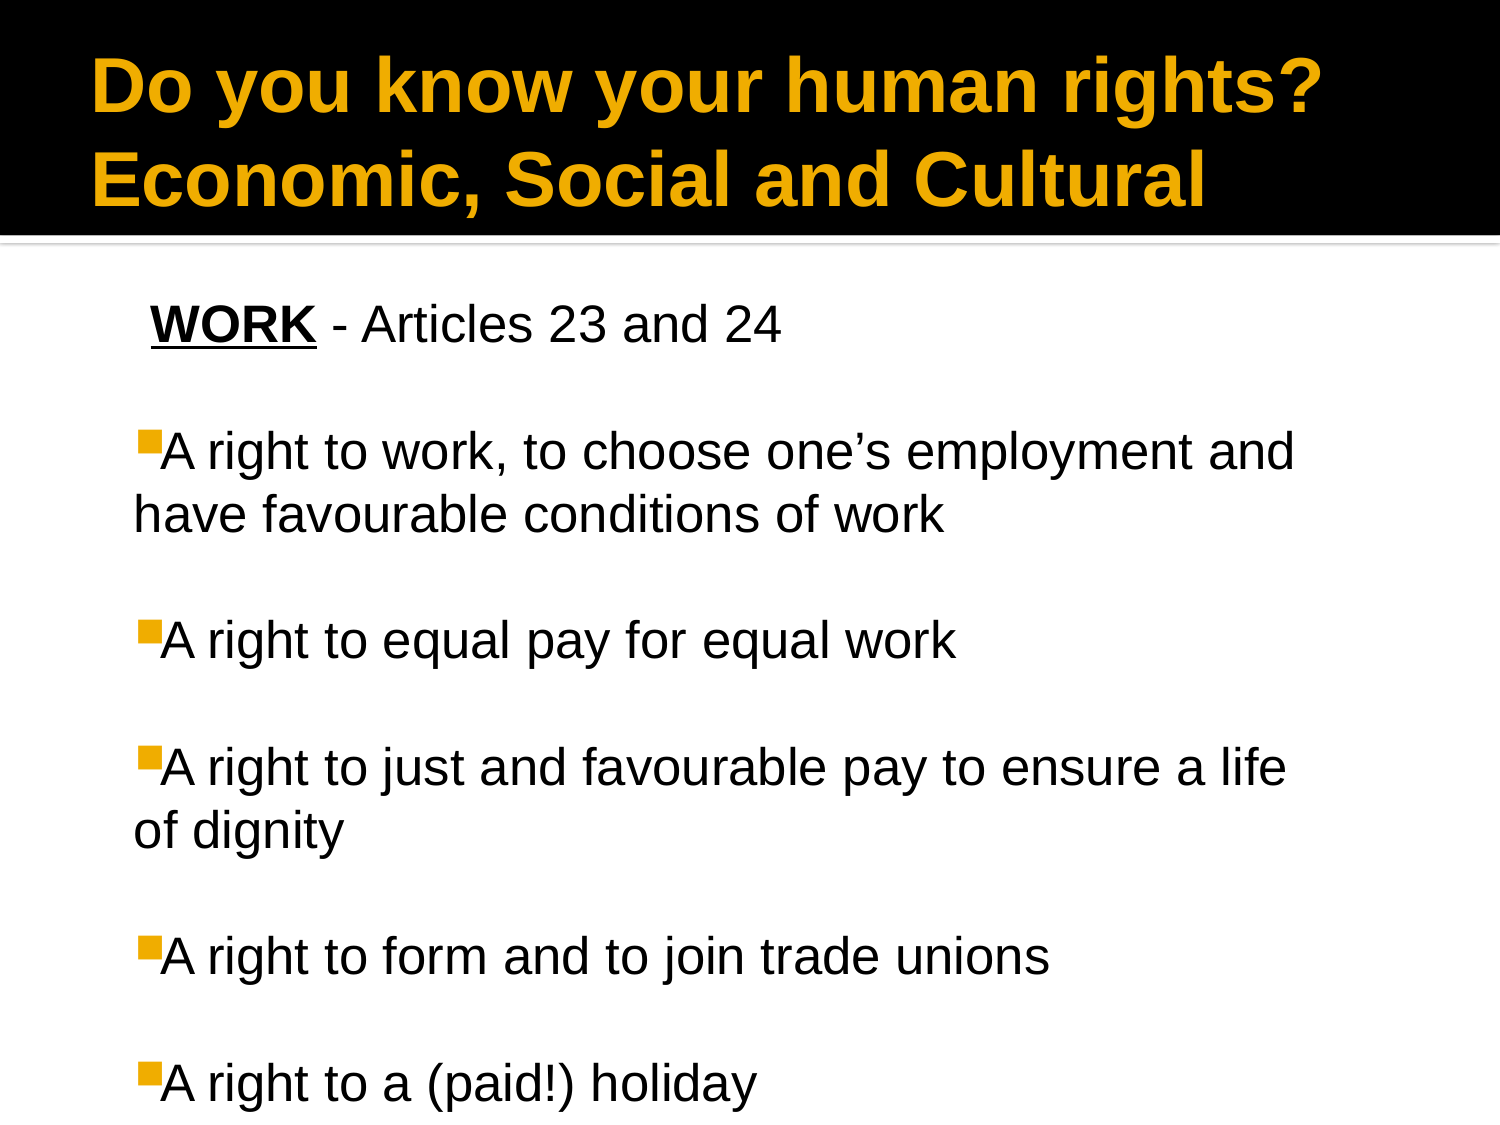

# Do you know your human rights? Economic, Social and Cultural
WORK - Articles 23 and 24

A right to work, to choose one’s employment and have favourable conditions of work

A right to equal pay for equal work

A right to just and favourable pay to ensure a life of dignity

A right to form and to join trade unions

A right to a (paid!) holiday